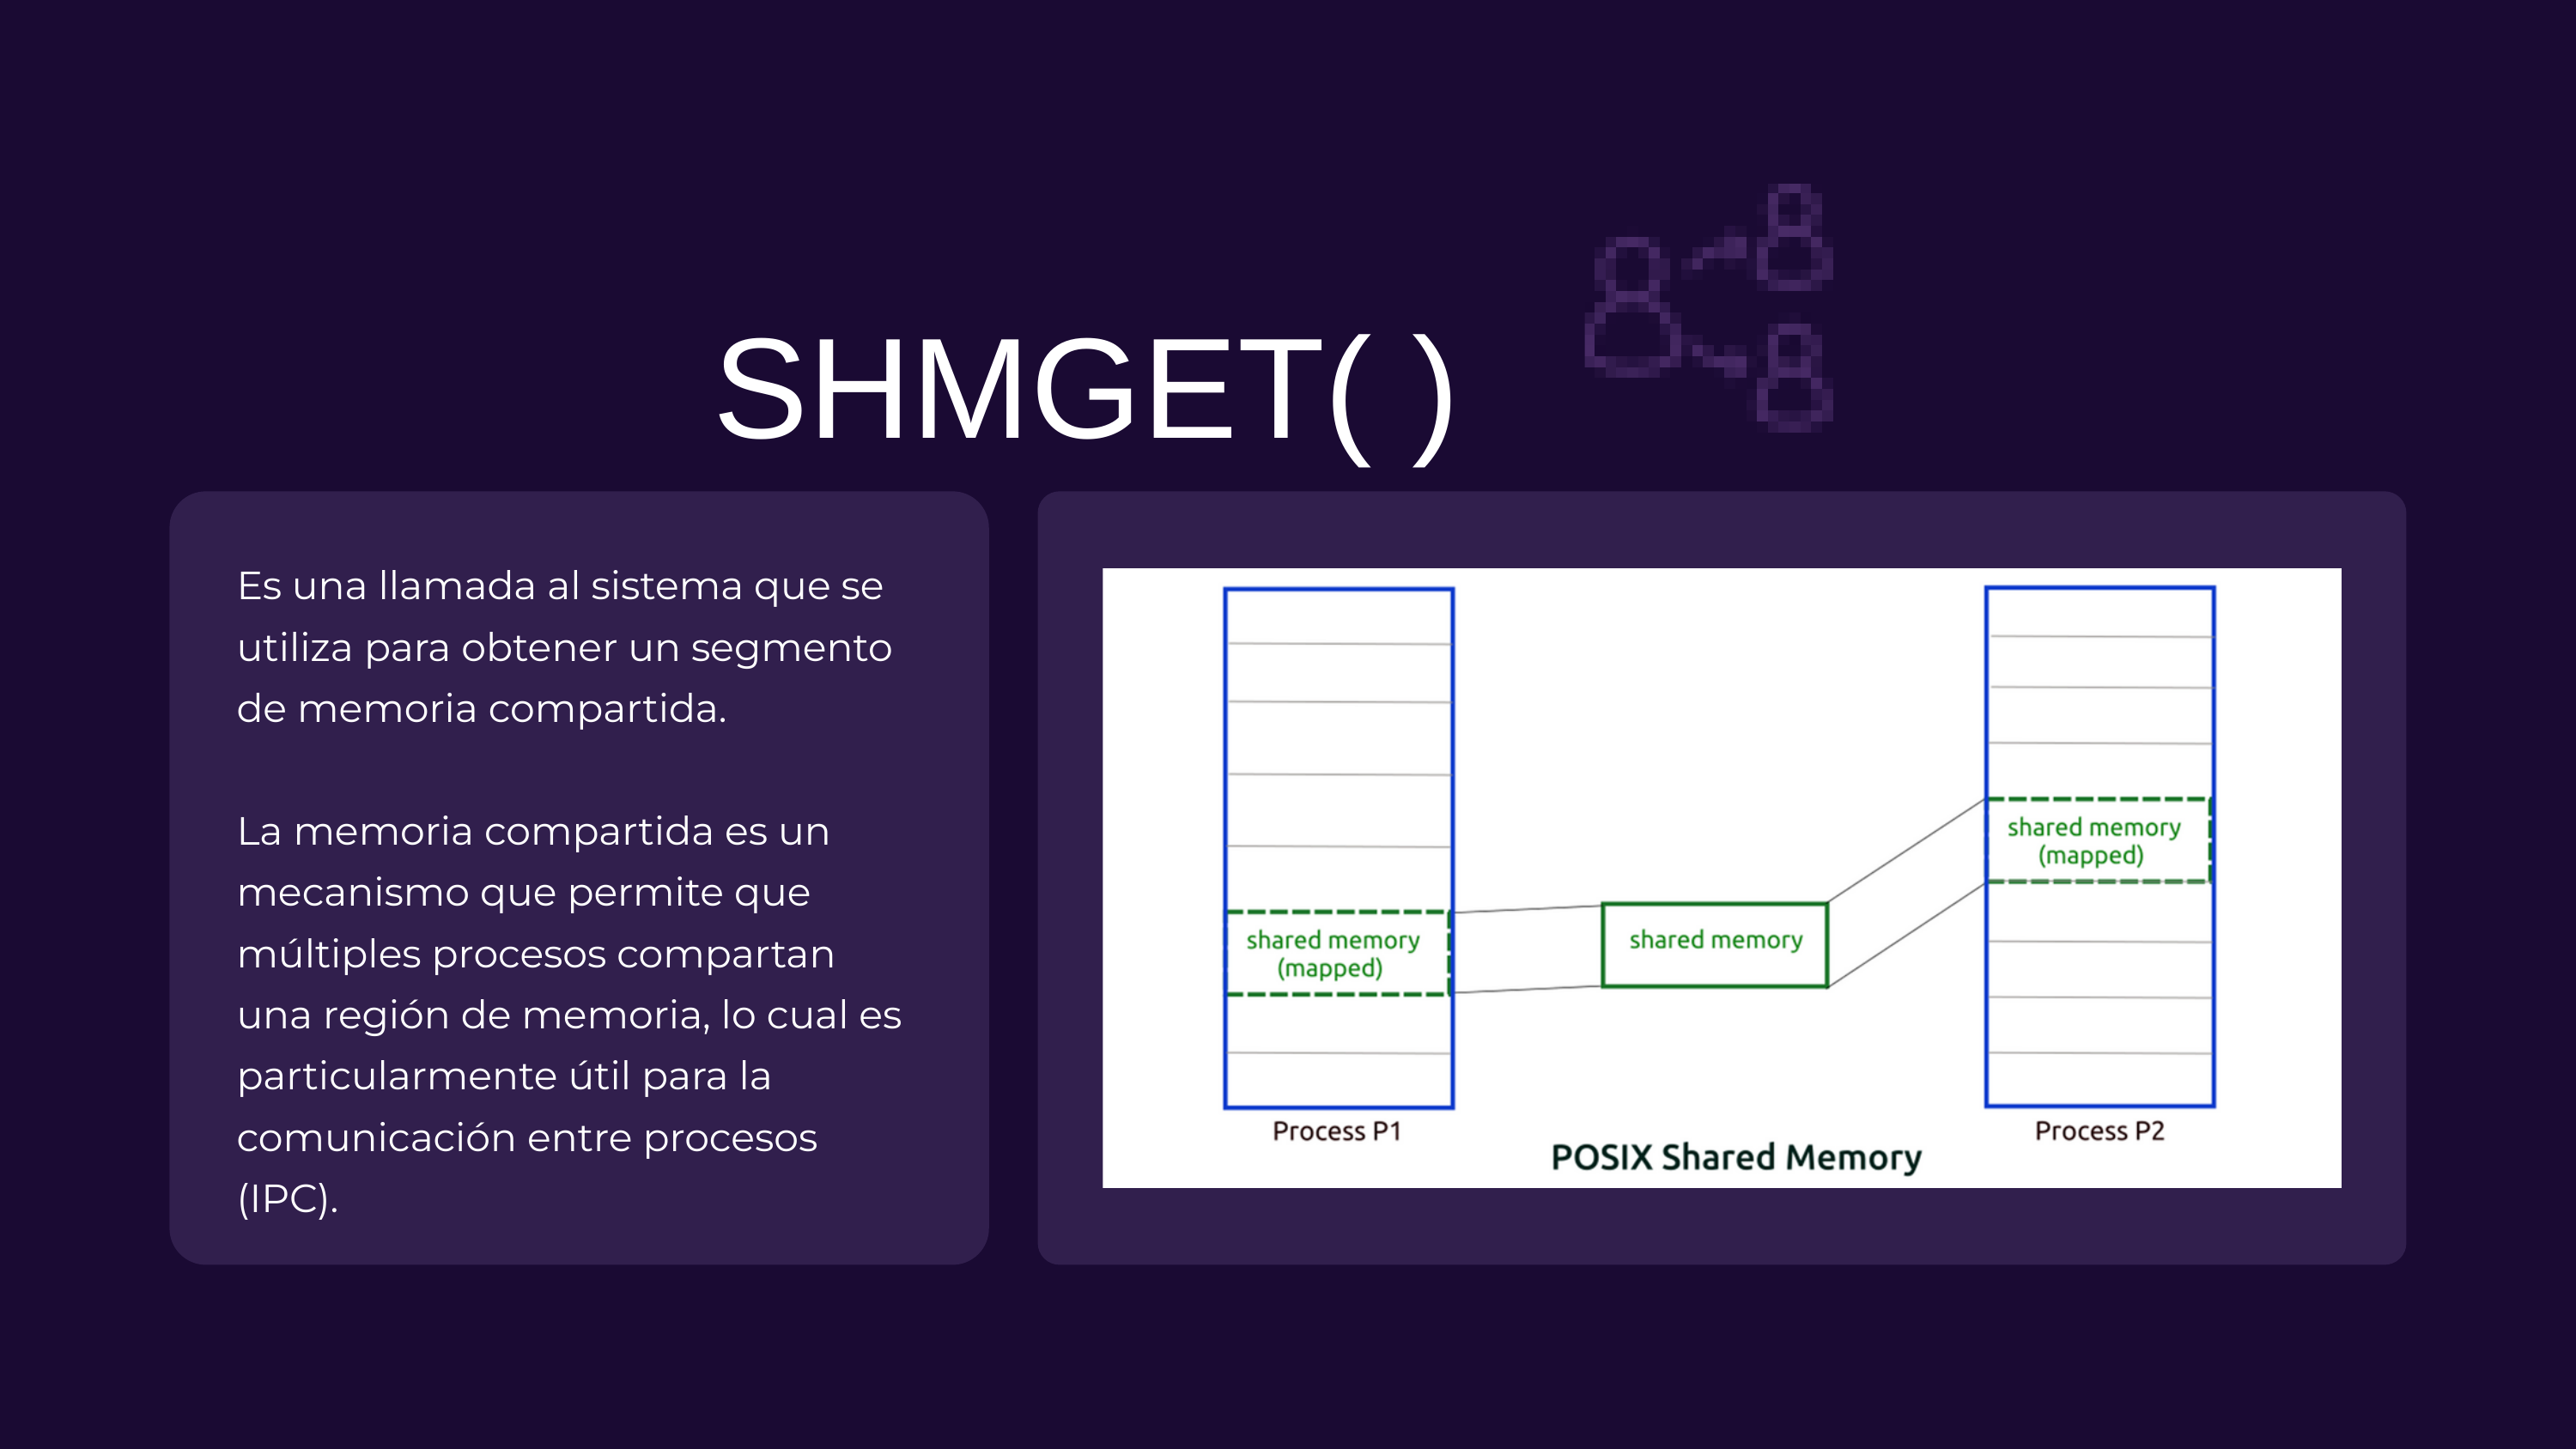

SHMGET( )

Es una llamada al sistema que se utiliza para obtener un segmento de memoria compartida.

La memoria compartida es un mecanismo que permite que múltiples procesos compartan una región de memoria, lo cual es particularmente útil para la comunicación entre procesos (IPC).